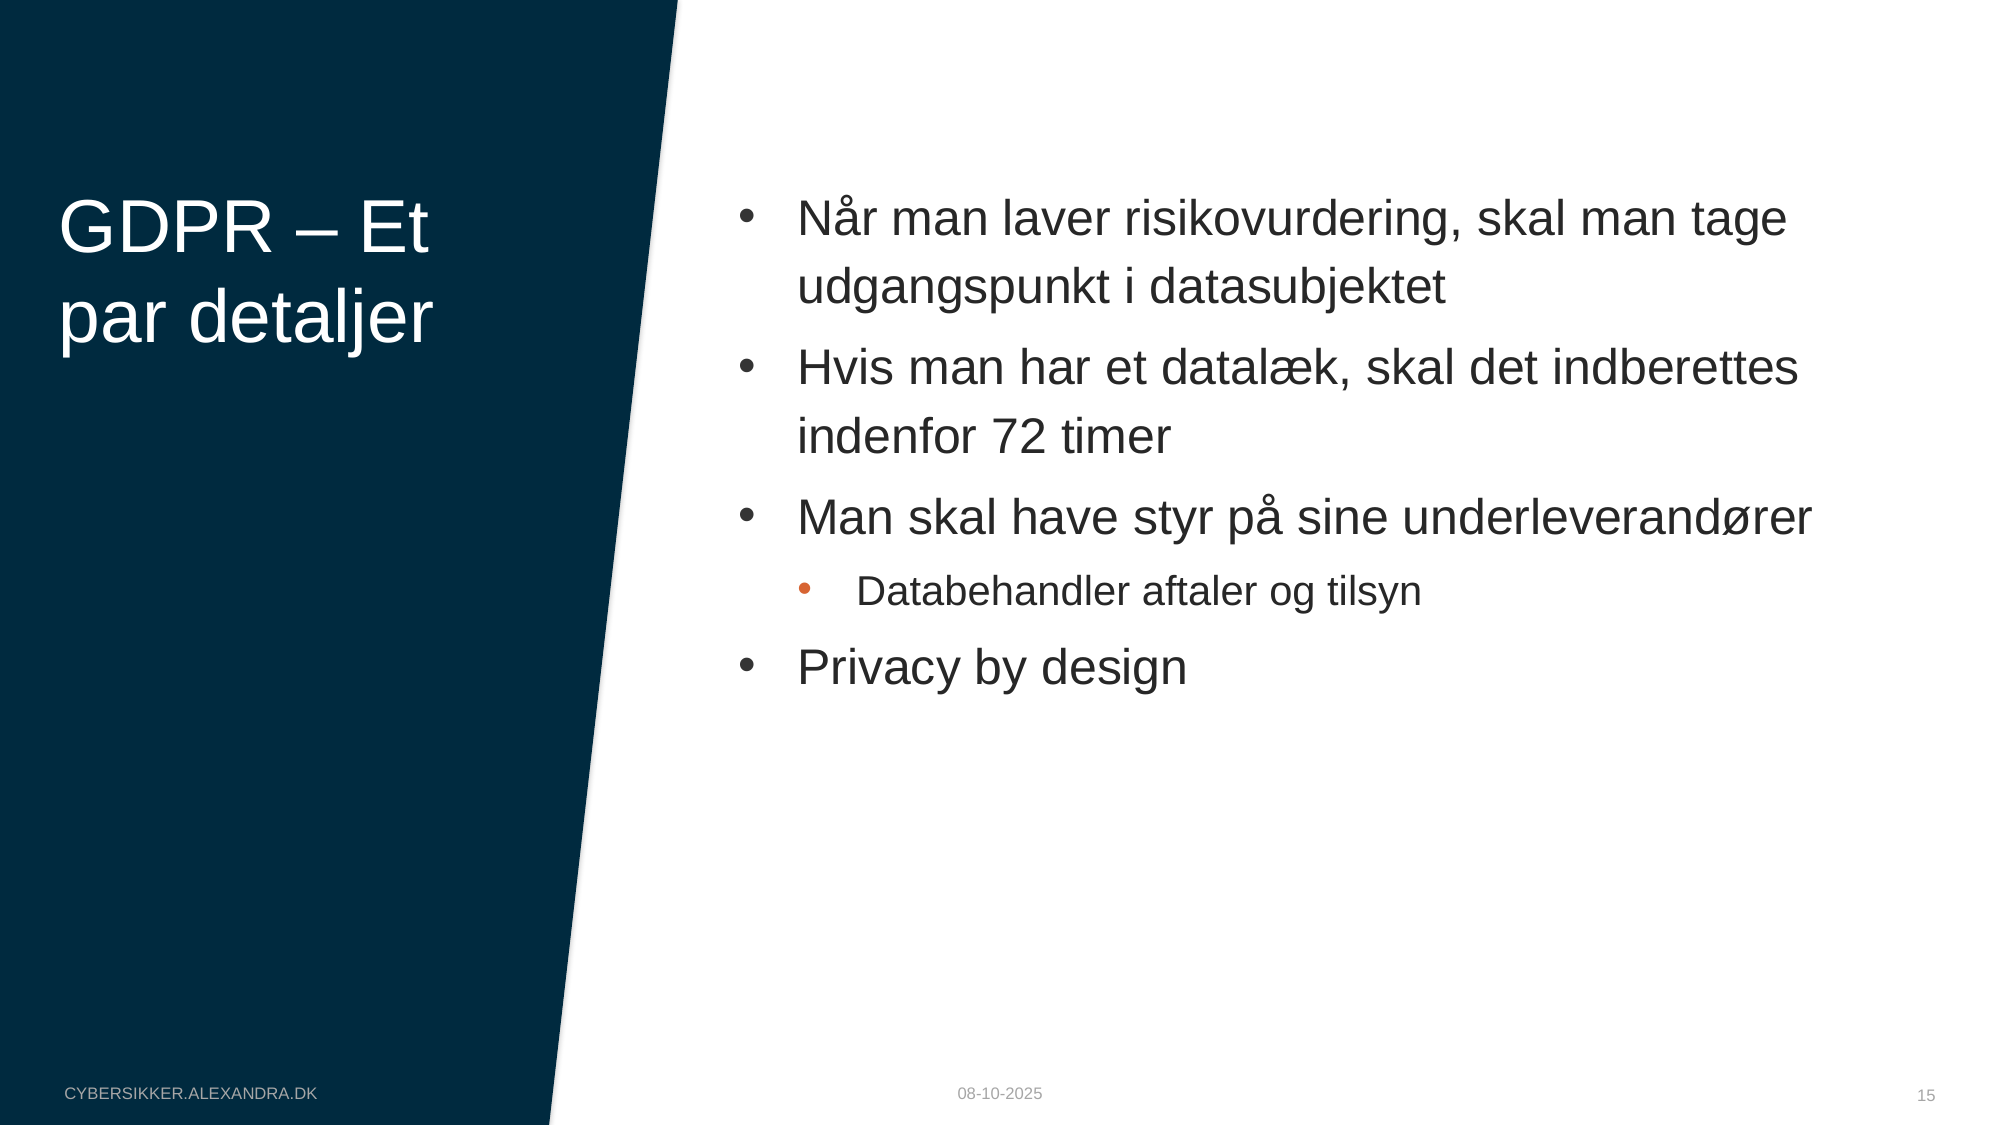

# GDPR – Et par detaljer
Når man laver risikovurdering, skal man tage udgangspunkt i datasubjektet
Hvis man har et datalæk, skal det indberettes indenfor 72 timer
Man skal have styr på sine underleverandører
Databehandler aftaler og tilsyn
Privacy by design

cybersikker.alexandra.dk
08-10-2025
15